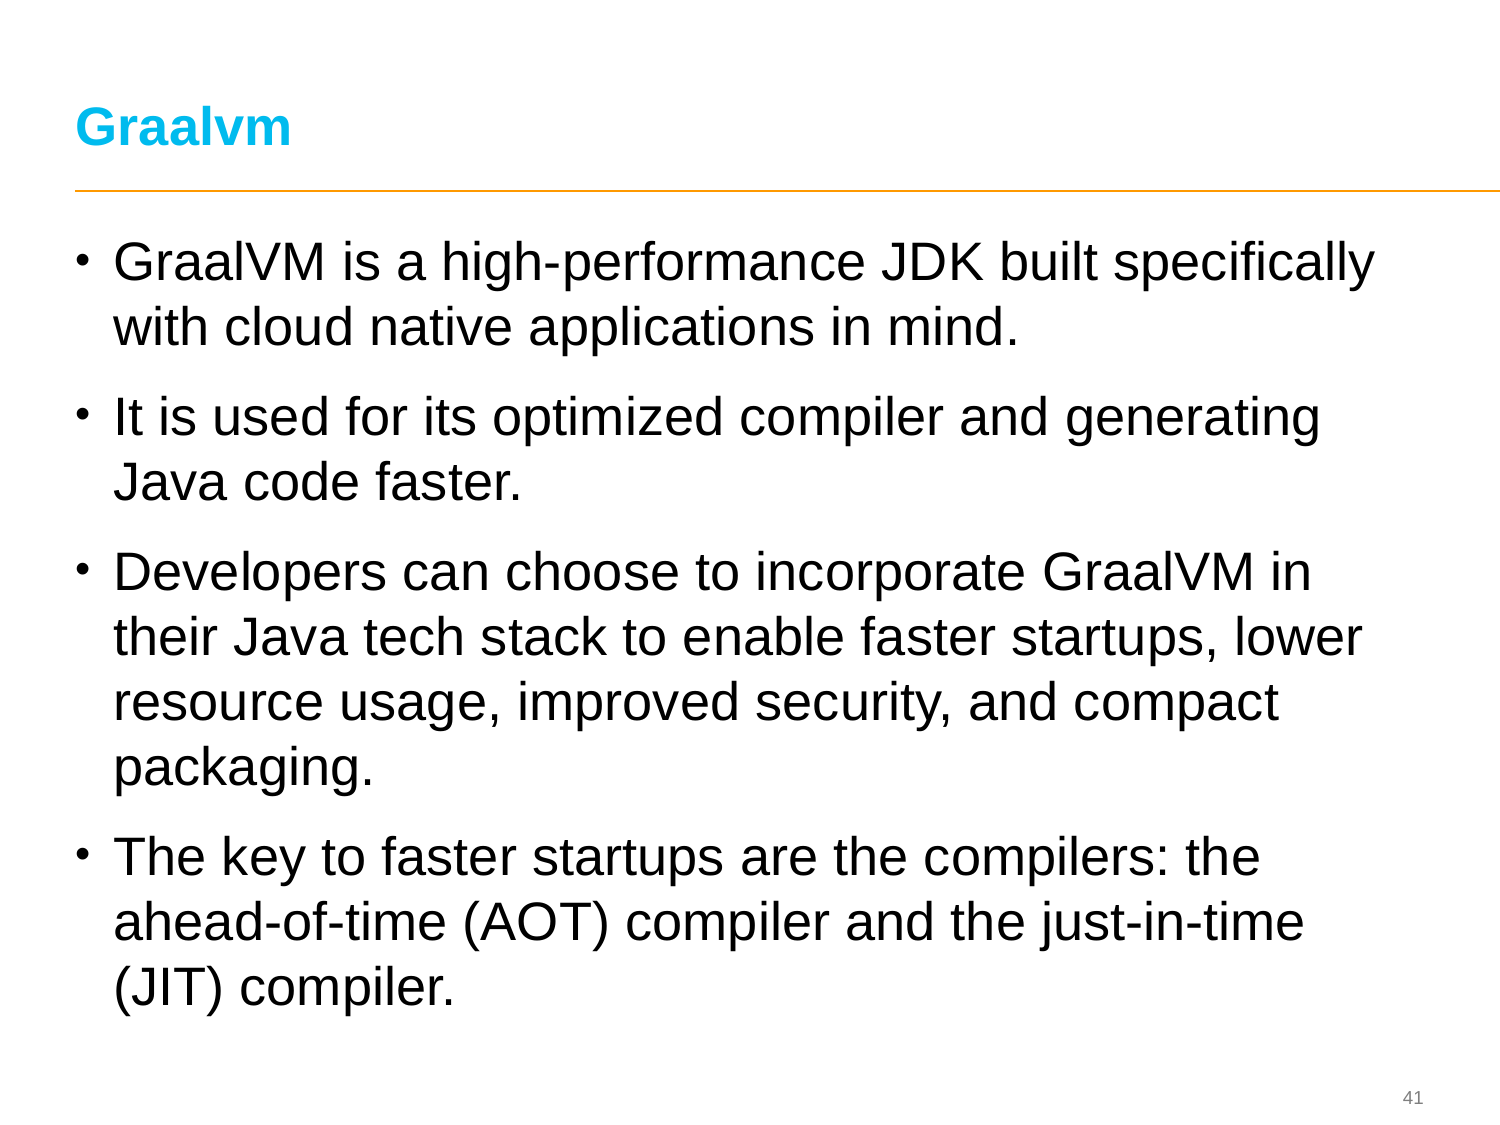

# Graalvm
GraalVM is a high-performance JDK built specifically with cloud native applications in mind.
It is used for its optimized compiler and generating Java code faster.
Developers can choose to incorporate GraalVM in their Java tech stack to enable faster startups, lower resource usage, improved security, and compact packaging.
The key to faster startups are the compilers: the ahead-of-time (AOT) compiler and the just-in-time (JIT) compiler.